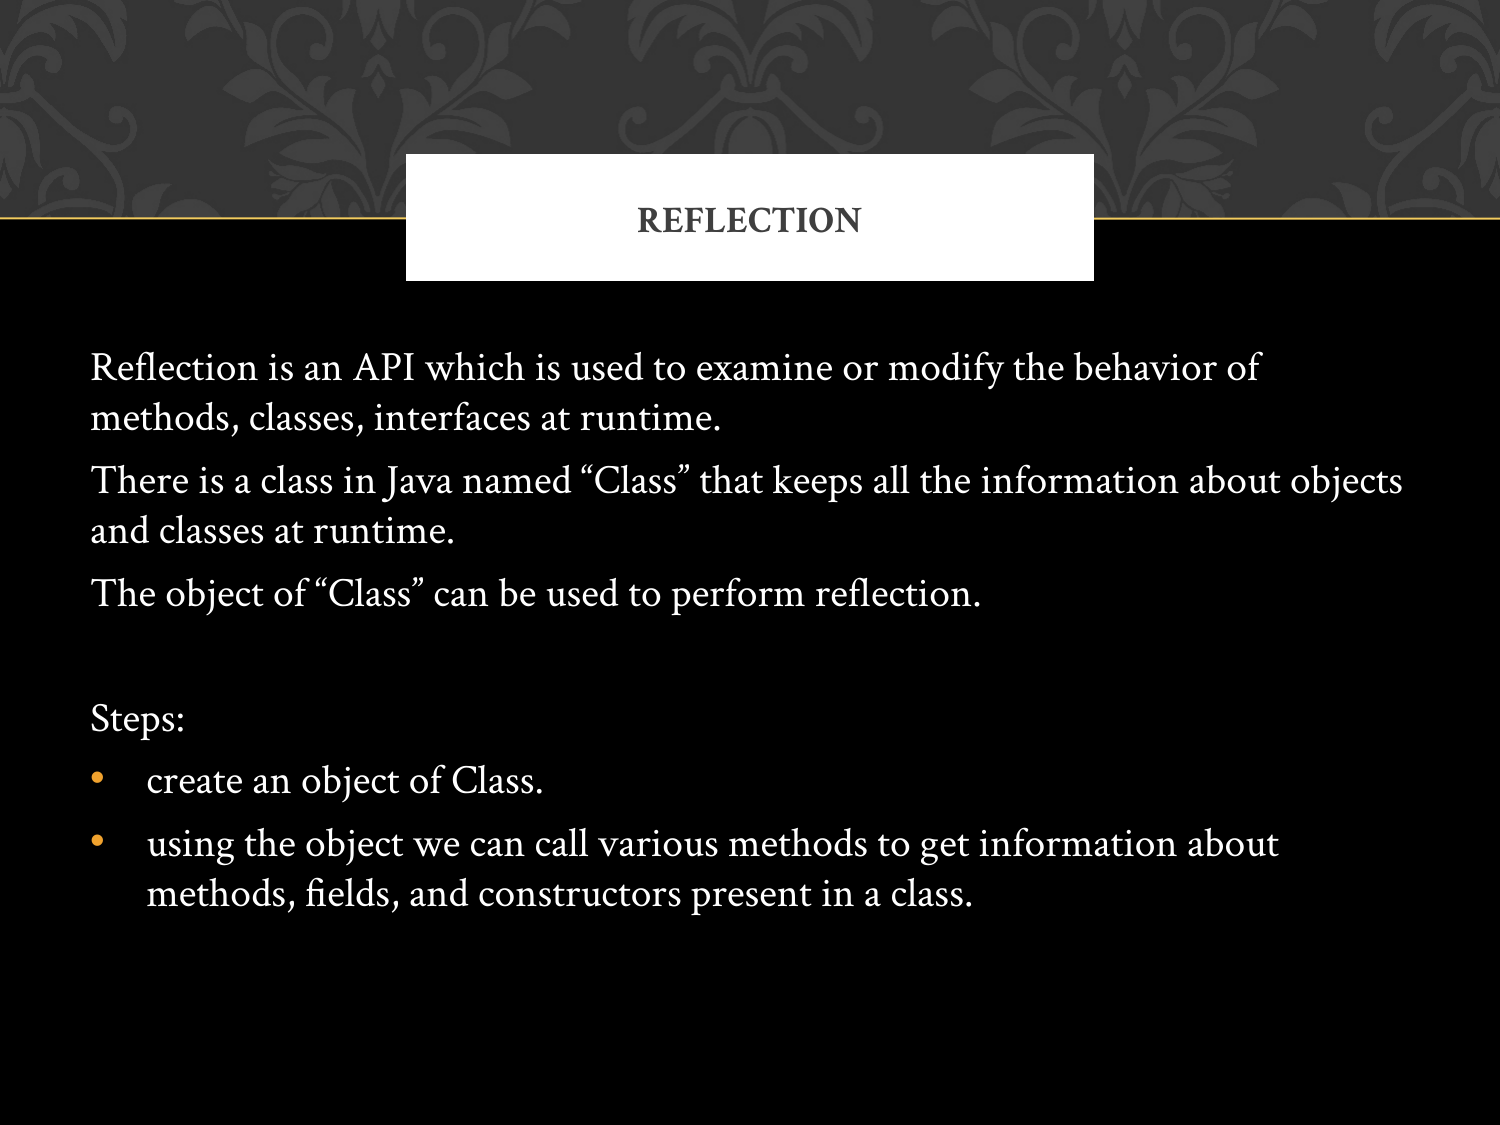

# REFLECTION
Reflection is an API which is used to examine or modify the behavior of methods, classes, interfaces at runtime.
There is a class in Java named “Class” that keeps all the information about objects and classes at runtime.
The object of “Class” can be used to perform reflection.

Steps:
create an object of Class.
using the object we can call various methods to get information about methods, fields, and constructors present in a class.